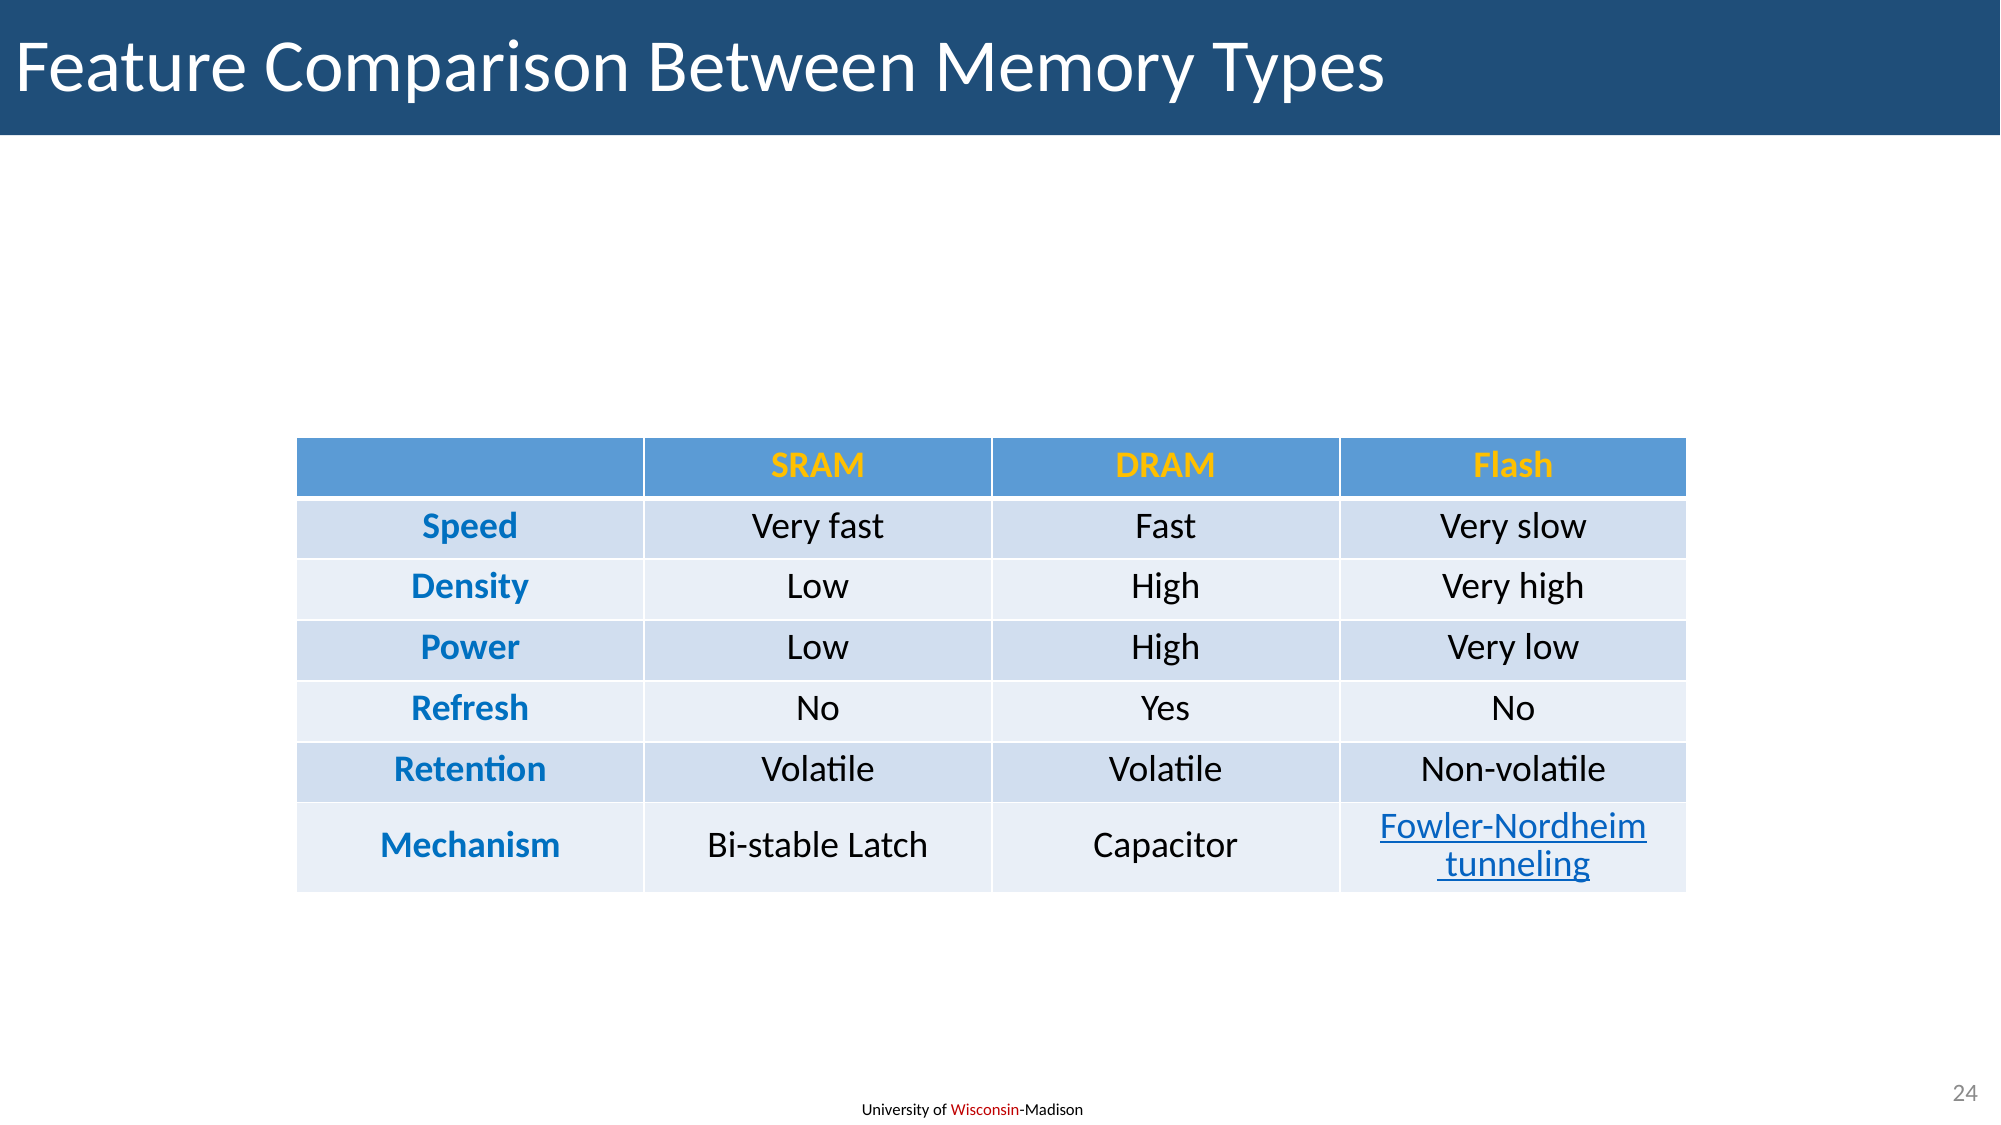

# Feature Comparison Between Memory Types
|  | SRAM | DRAM | Flash |
| --- | --- | --- | --- |
| Speed | Very fast | Fast | Very slow |
| Density | Low | High | Very high |
| Power | Low | High | Very low |
| Refresh | No | Yes | No |
| Retention | Volatile | Volatile | Non-volatile |
| Mechanism | Bi-stable Latch | Capacitor | Fowler-Nordheim tunneling |
24